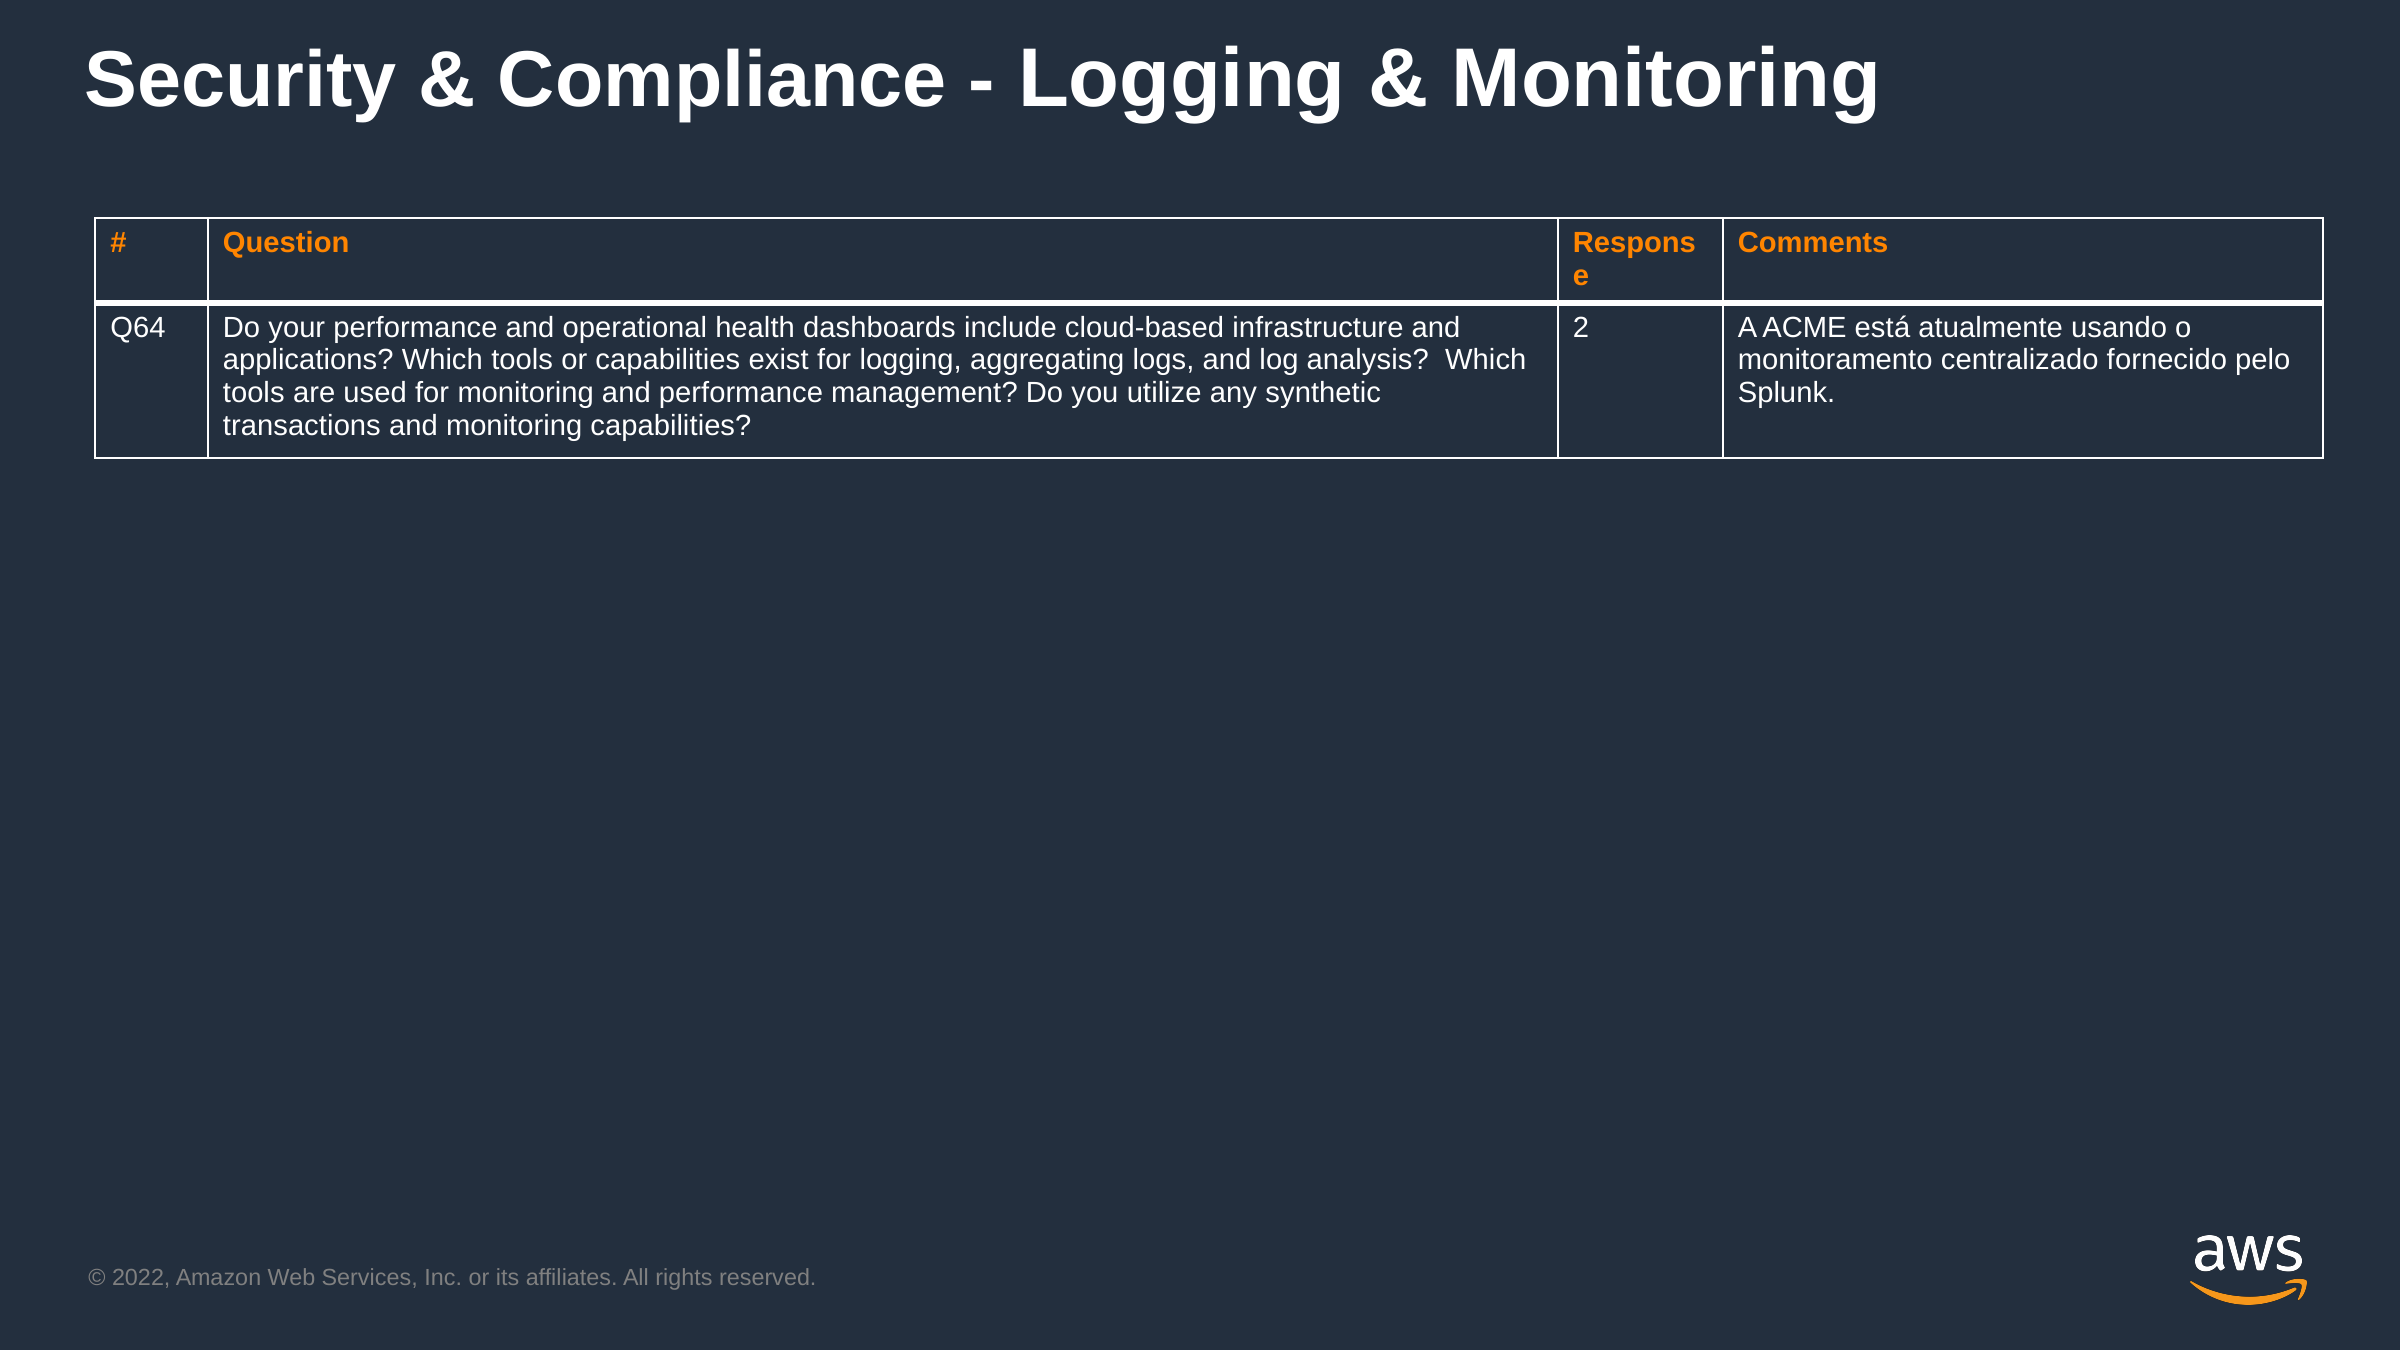

Security & Compliance - Logging & Monitoring
| # | Question | Response | Comments |
| --- | --- | --- | --- |
| Q64 | Do your performance and operational health dashboards include cloud-based infrastructure and applications? Which tools or capabilities exist for logging, aggregating logs, and log analysis? Which tools are used for monitoring and performance management? Do you utilize any synthetic transactions and monitoring capabilities? | 2 | A ACME está atualmente usando o monitoramento centralizado fornecido pelo Splunk. |